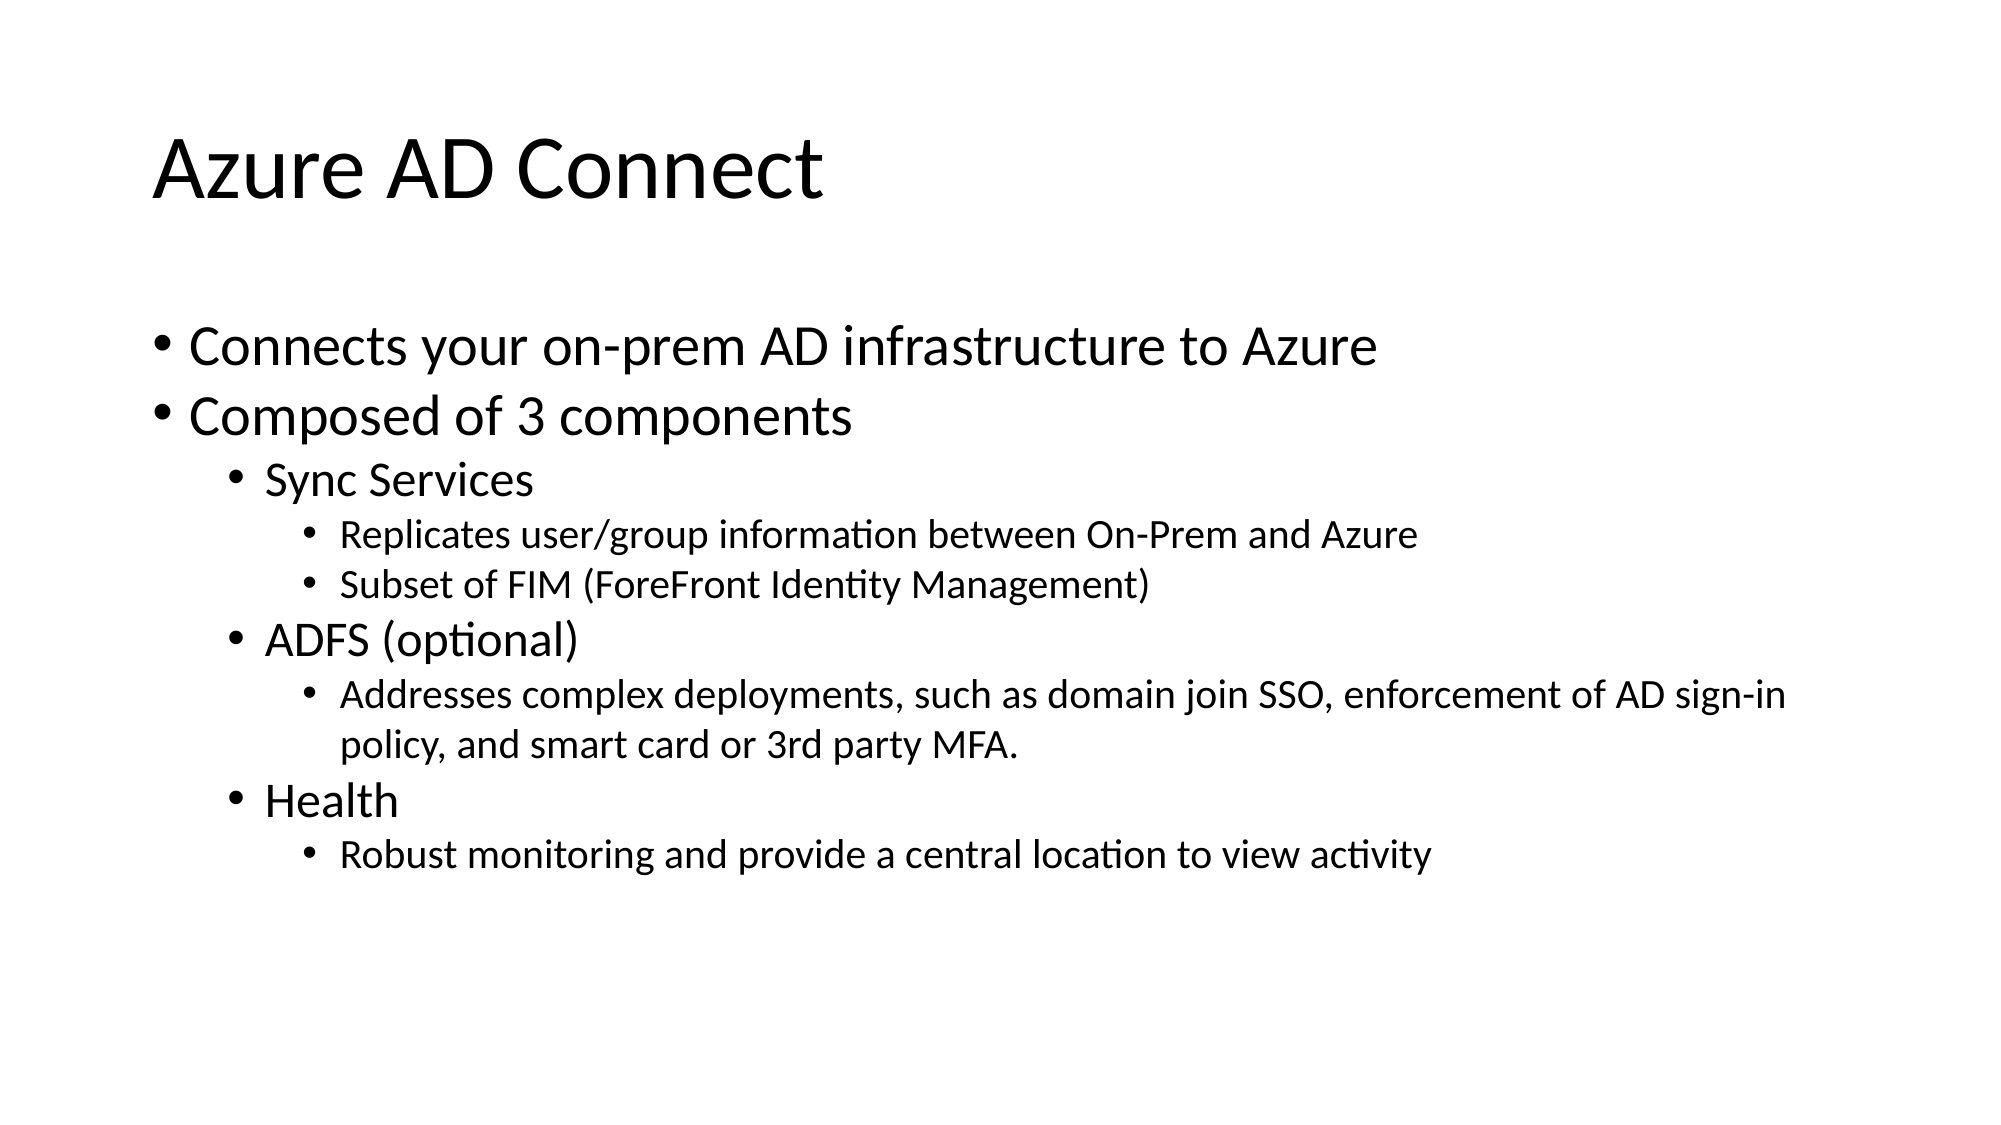

# Azure AD Connect
Connects your on-prem AD infrastructure to Azure
Composed of 3 components
Sync Services
Replicates user/group information between On-Prem and Azure
Subset of FIM (ForeFront Identity Management)
ADFS (optional)
Addresses complex deployments, such as domain join SSO, enforcement of AD sign-in policy, and smart card or 3rd party MFA.
Health
Robust monitoring and provide a central location to view activity